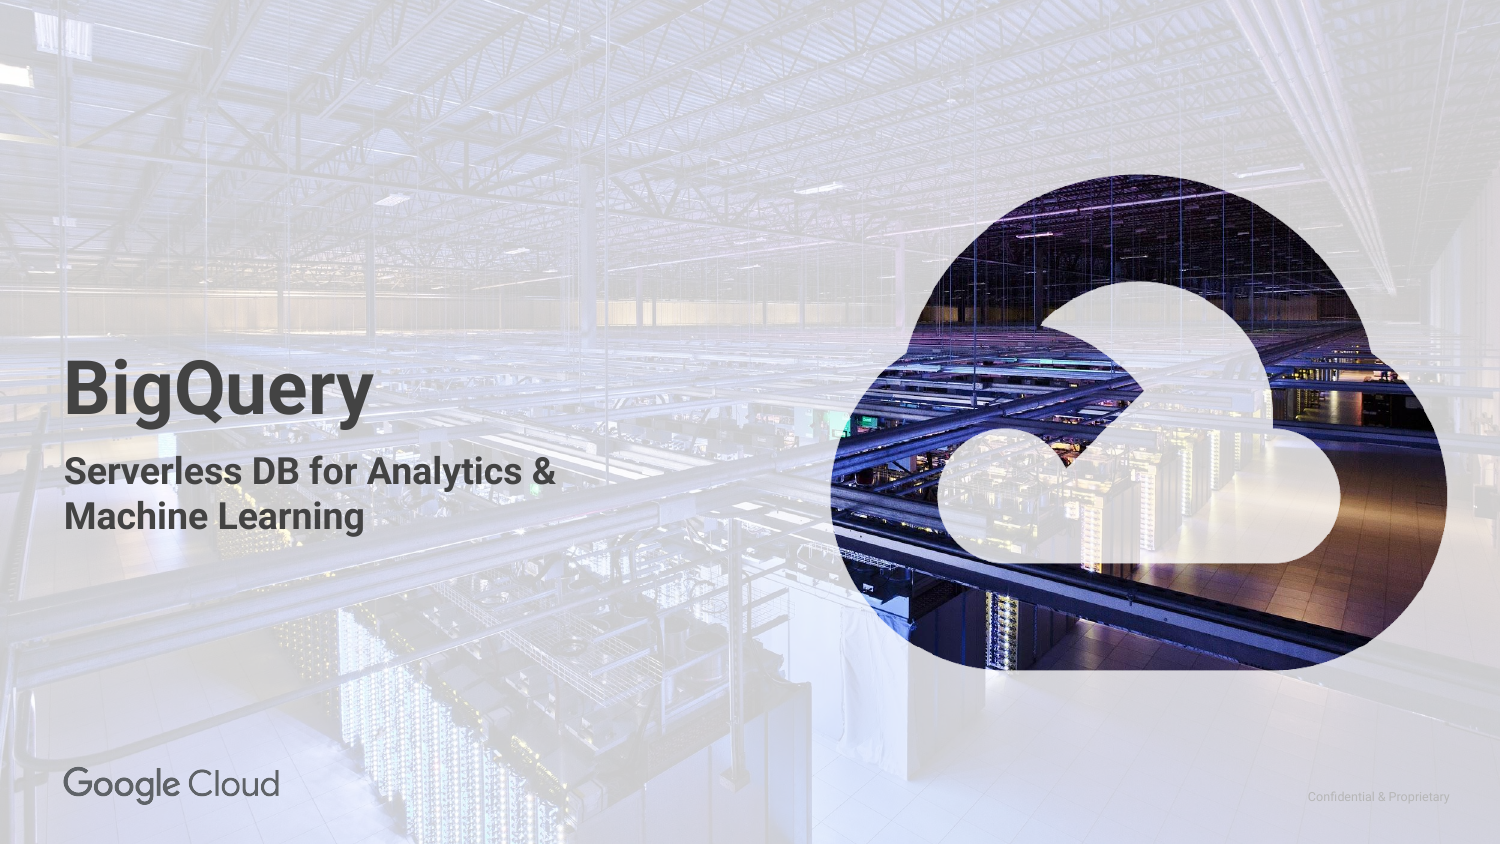

# BigQuery
Serverless DB for Analytics &
Machine Learning